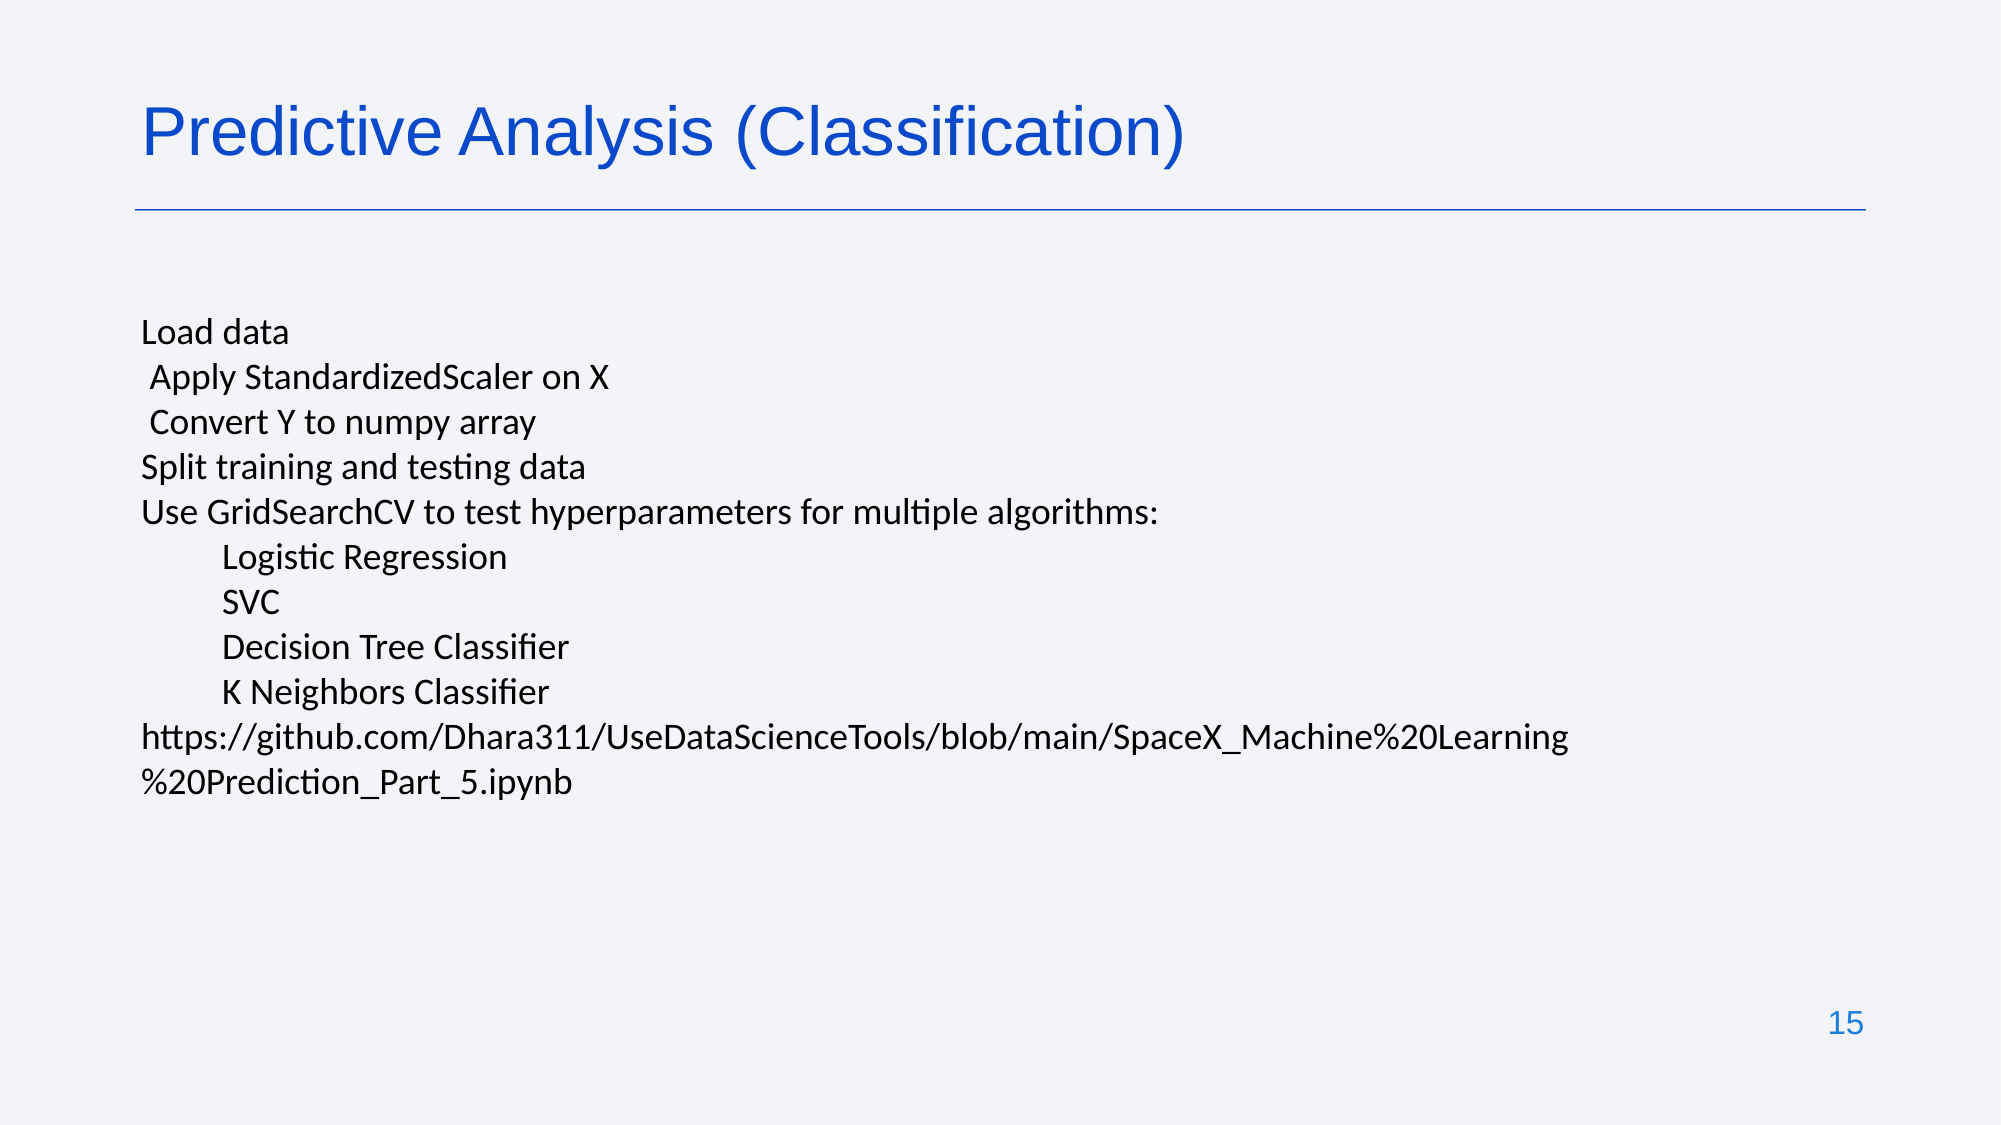

Predictive Analysis (Classification)
Load data
 Apply StandardizedScaler on X
 Convert Y to numpy array
Split training and testing data
Use GridSearchCV to test hyperparameters for multiple algorithms:
Logistic Regression
SVC
Decision Tree Classifier
K Neighbors Classifier
https://github.com/Dhara311/UseDataScienceTools/blob/main/SpaceX_Machine%20Learning%20Prediction_Part_5.ipynb
15